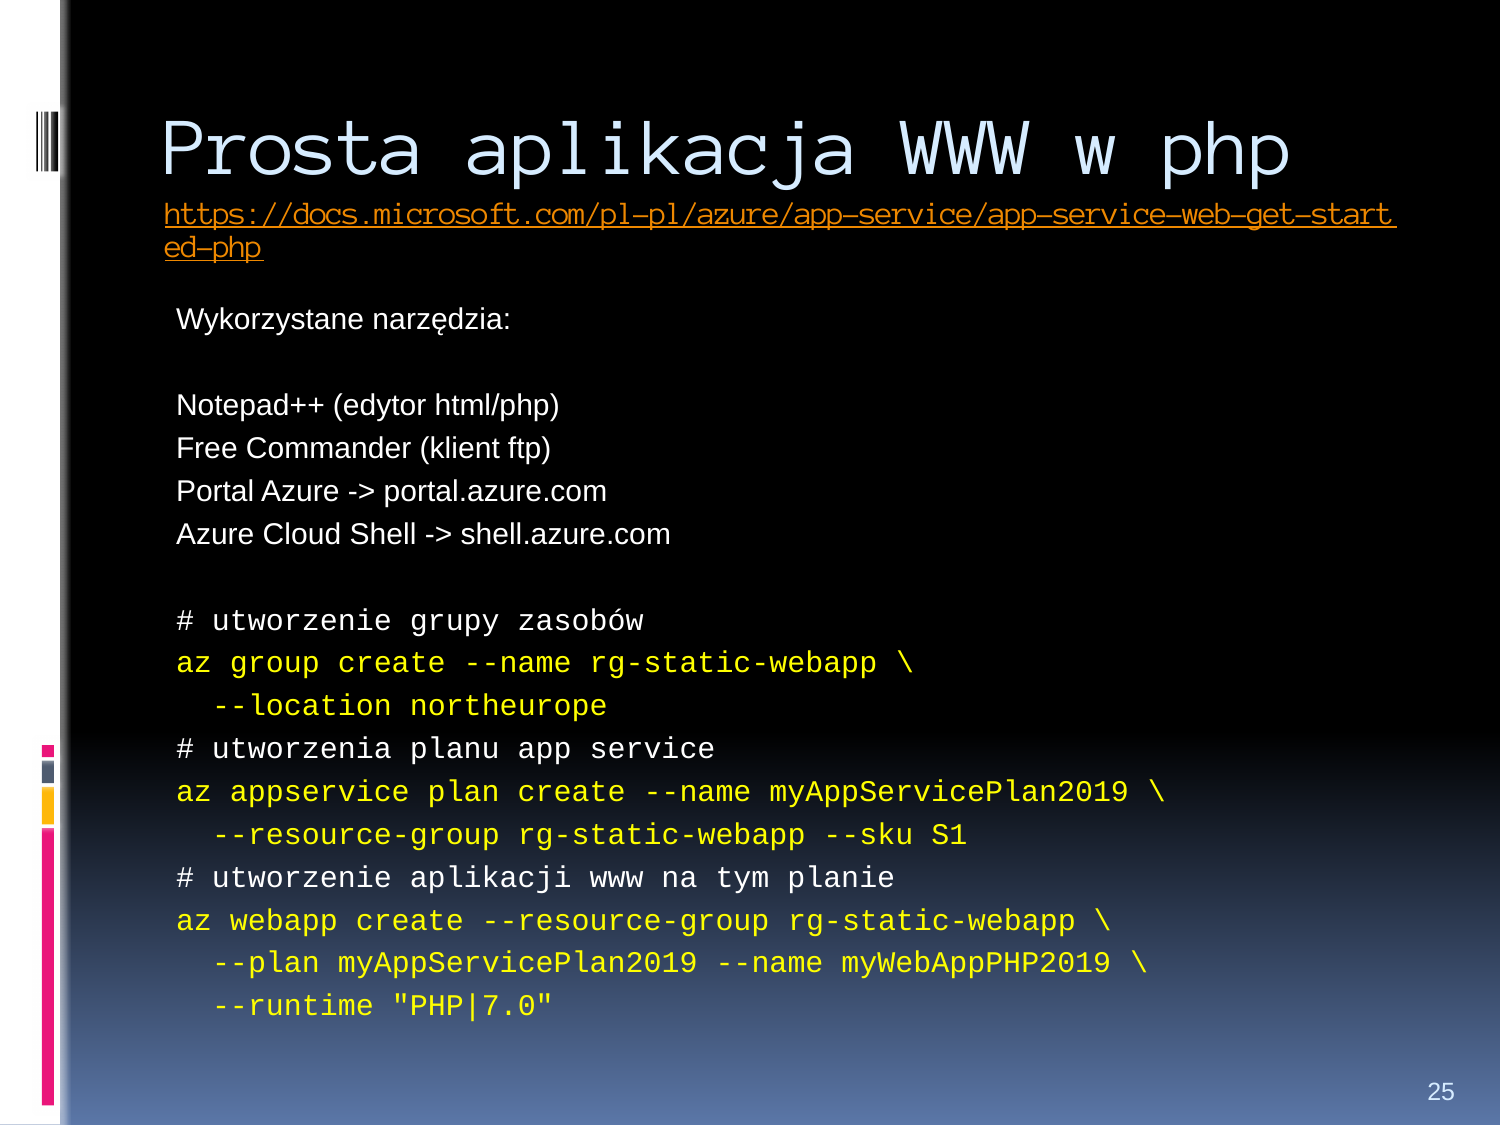

# Prosta aplikacja WWW w php https://docs.microsoft.com/pl-pl/azure/app-service/app-service-web-get-started-php
Wykorzystane narzędzia:

Notepad++ (edytor html/php)
Free Commander (klient ftp)
Portal Azure -> portal.azure.com
Azure Cloud Shell -> shell.azure.com

# utworzenie grupy zasobów
az group create --name rg-static-webapp \
  --location northeurope
# utworzenia planu app service
az appservice plan create --name myAppServicePlan2019 \
  --resource-group rg-static-webapp --sku S1
# utworzenie aplikacji www na tym planie
az webapp create --resource-group rg-static-webapp \
  --plan myAppServicePlan2019 --name myWebAppPHP2019 \
  --runtime "PHP|7.0"
25